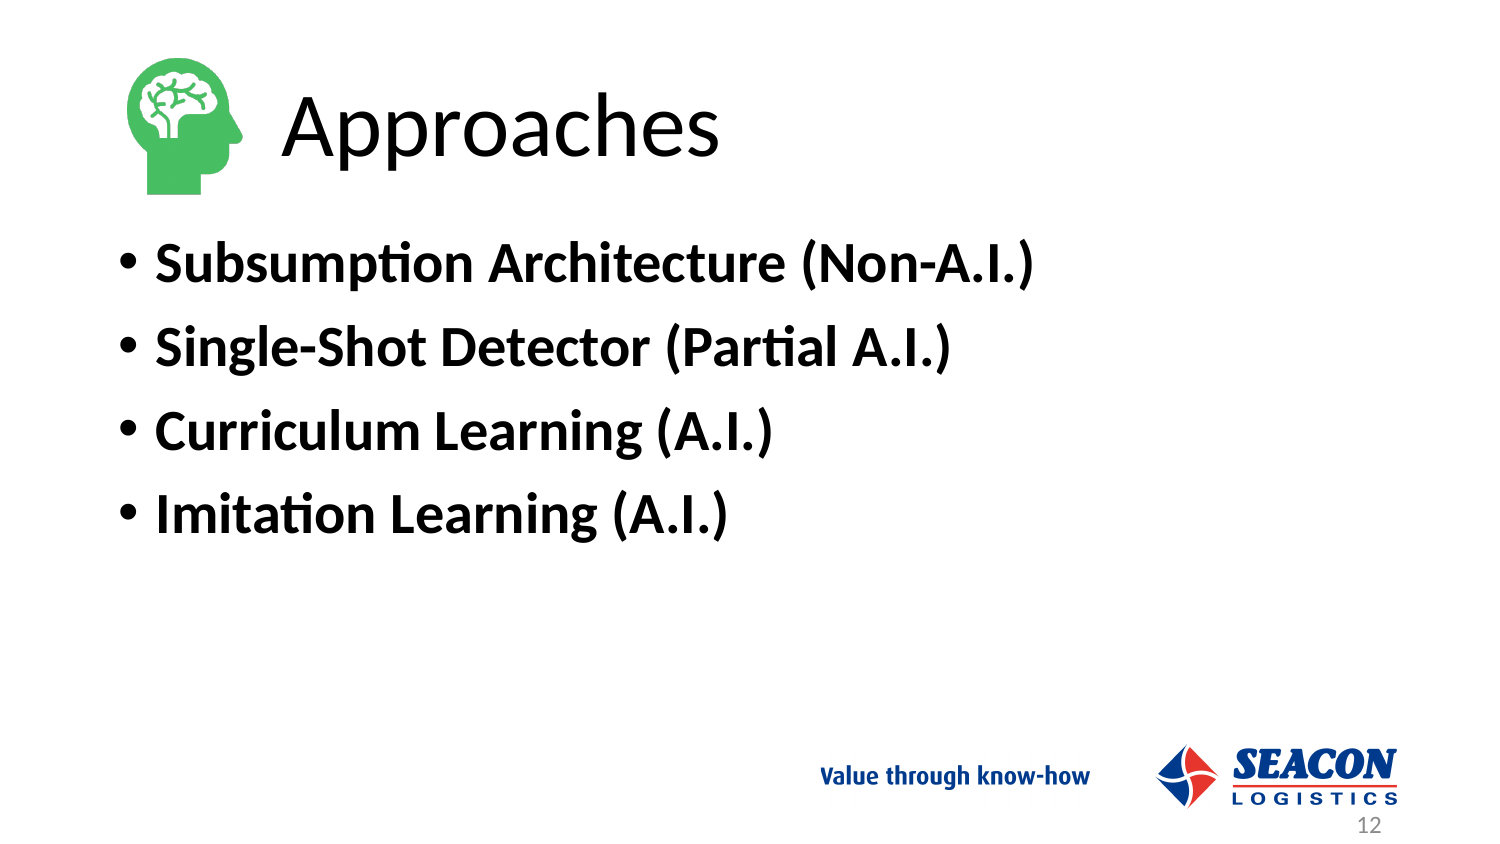

# Approaches
Subsumption Architecture (Non-A.I.)
Single-Shot Detector (Partial A.I.)
Curriculum Learning (A.I.)
Imitation Learning (A.I.)
12